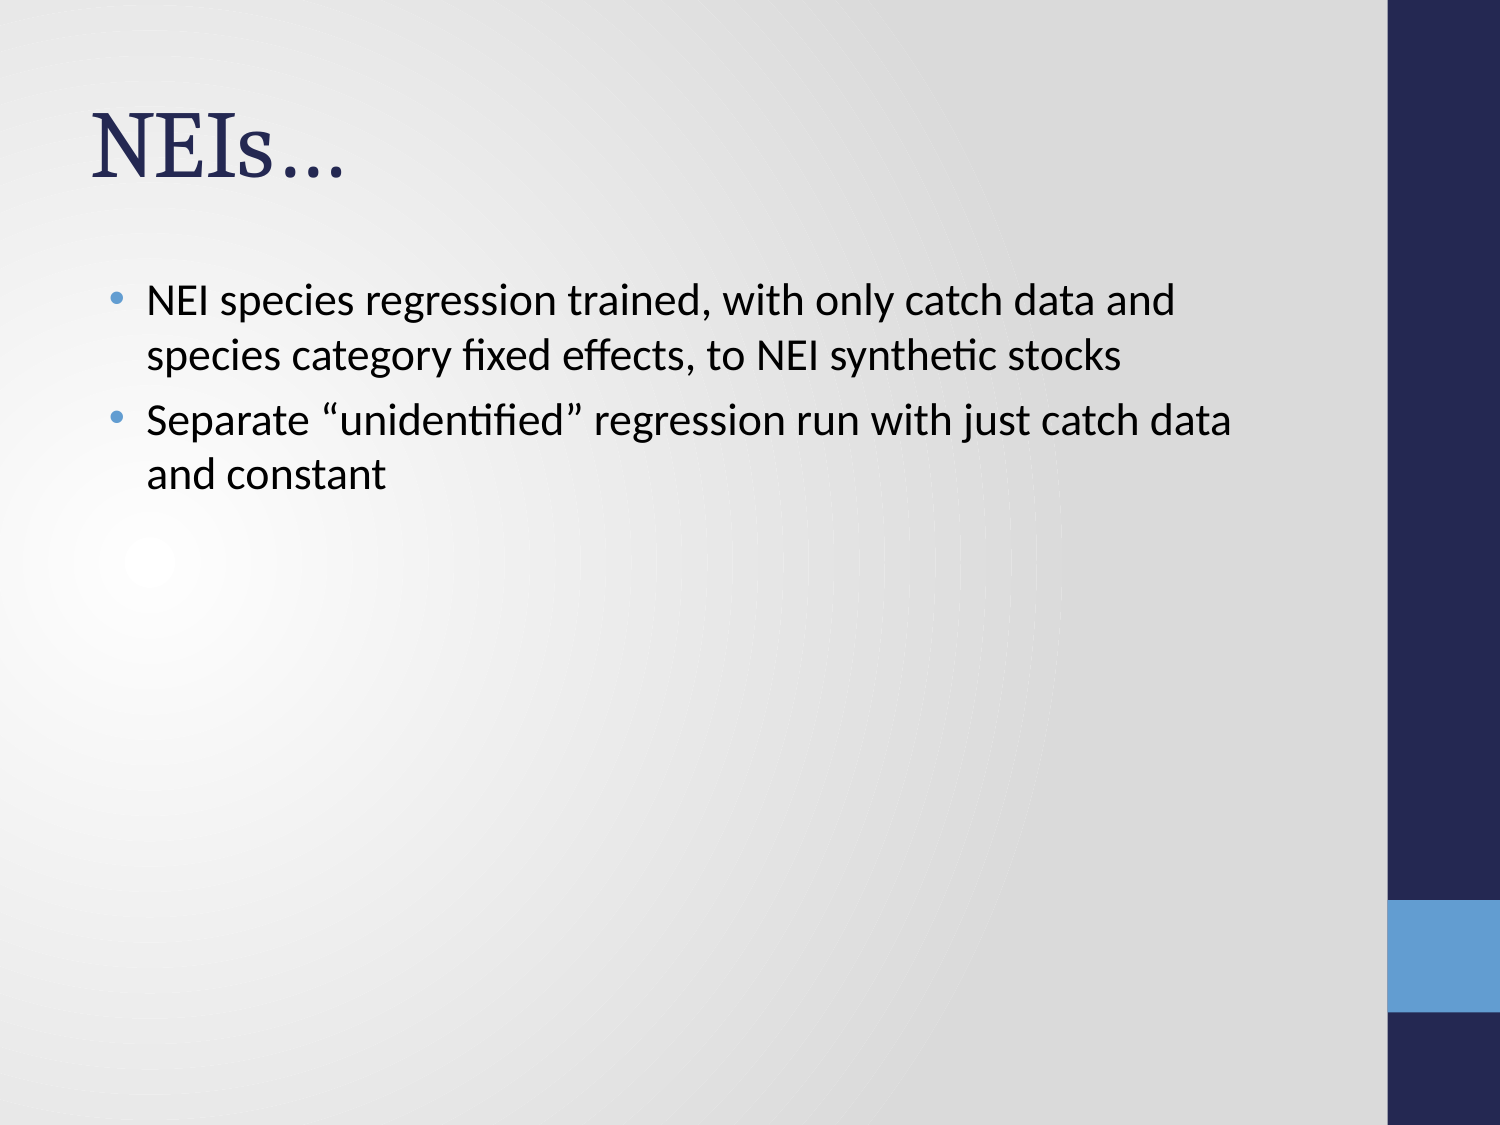

# NEIs…
NEI species regression trained, with only catch data and species category fixed effects, to NEI synthetic stocks
Separate “unidentified” regression run with just catch data and constant